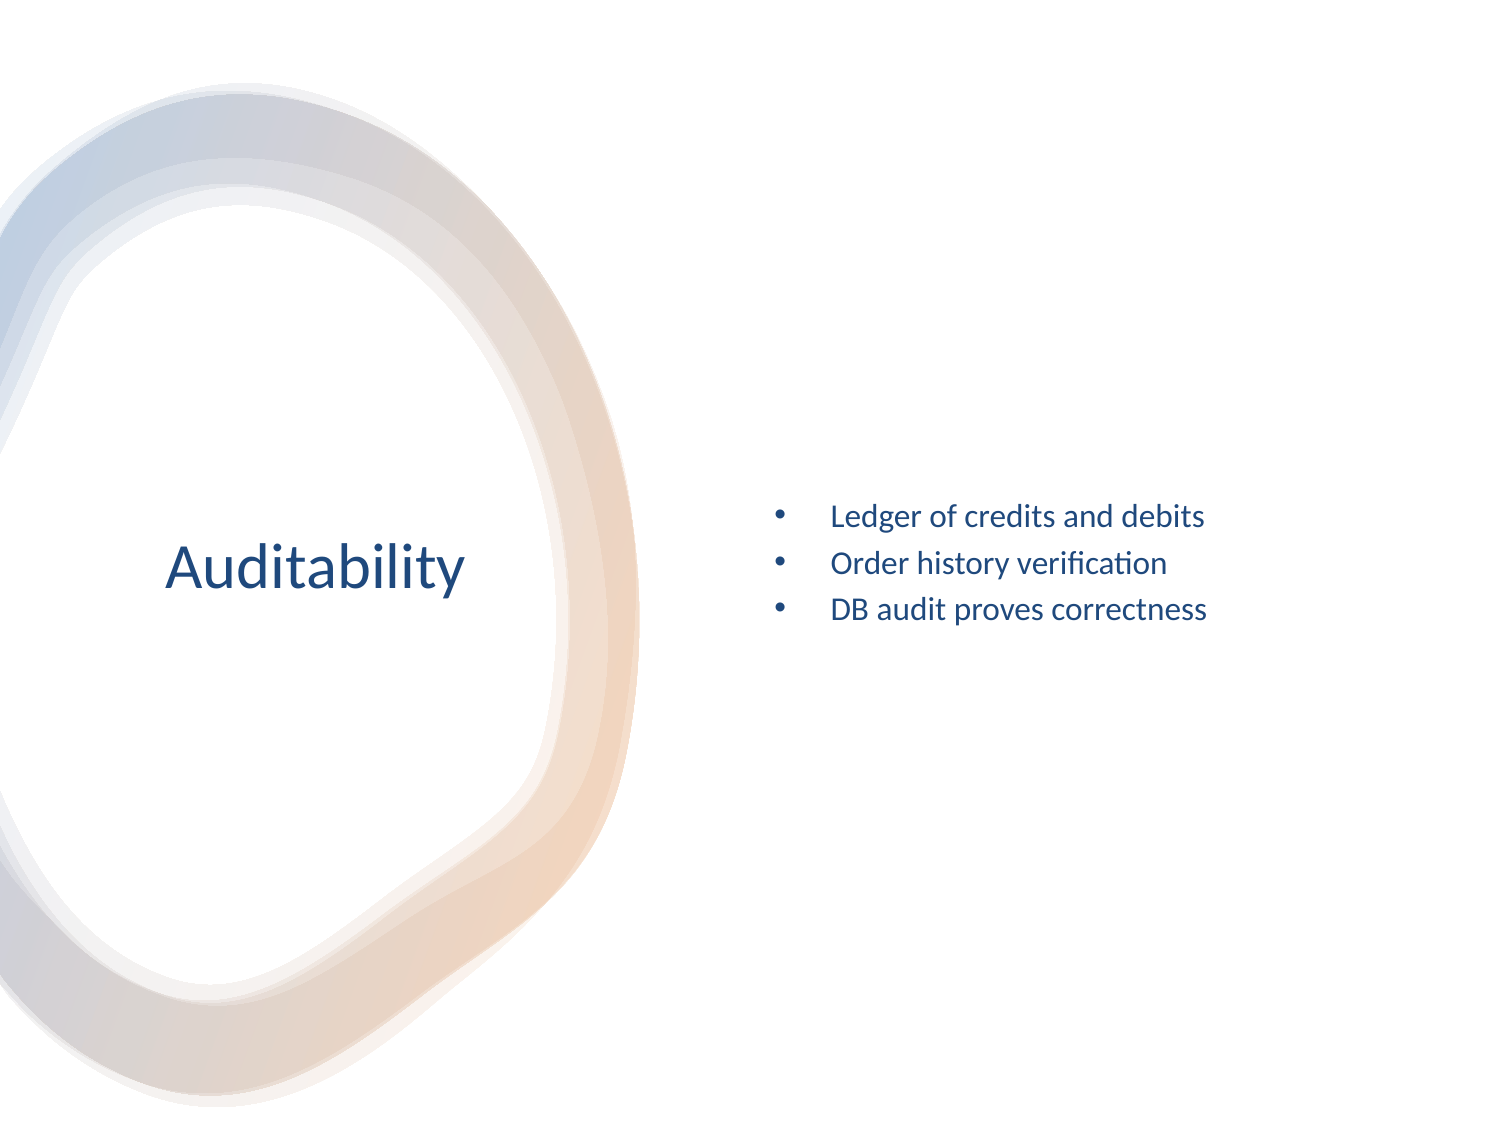

Ledger of credits and debits
Order history verification
DB audit proves correctness
# Auditability